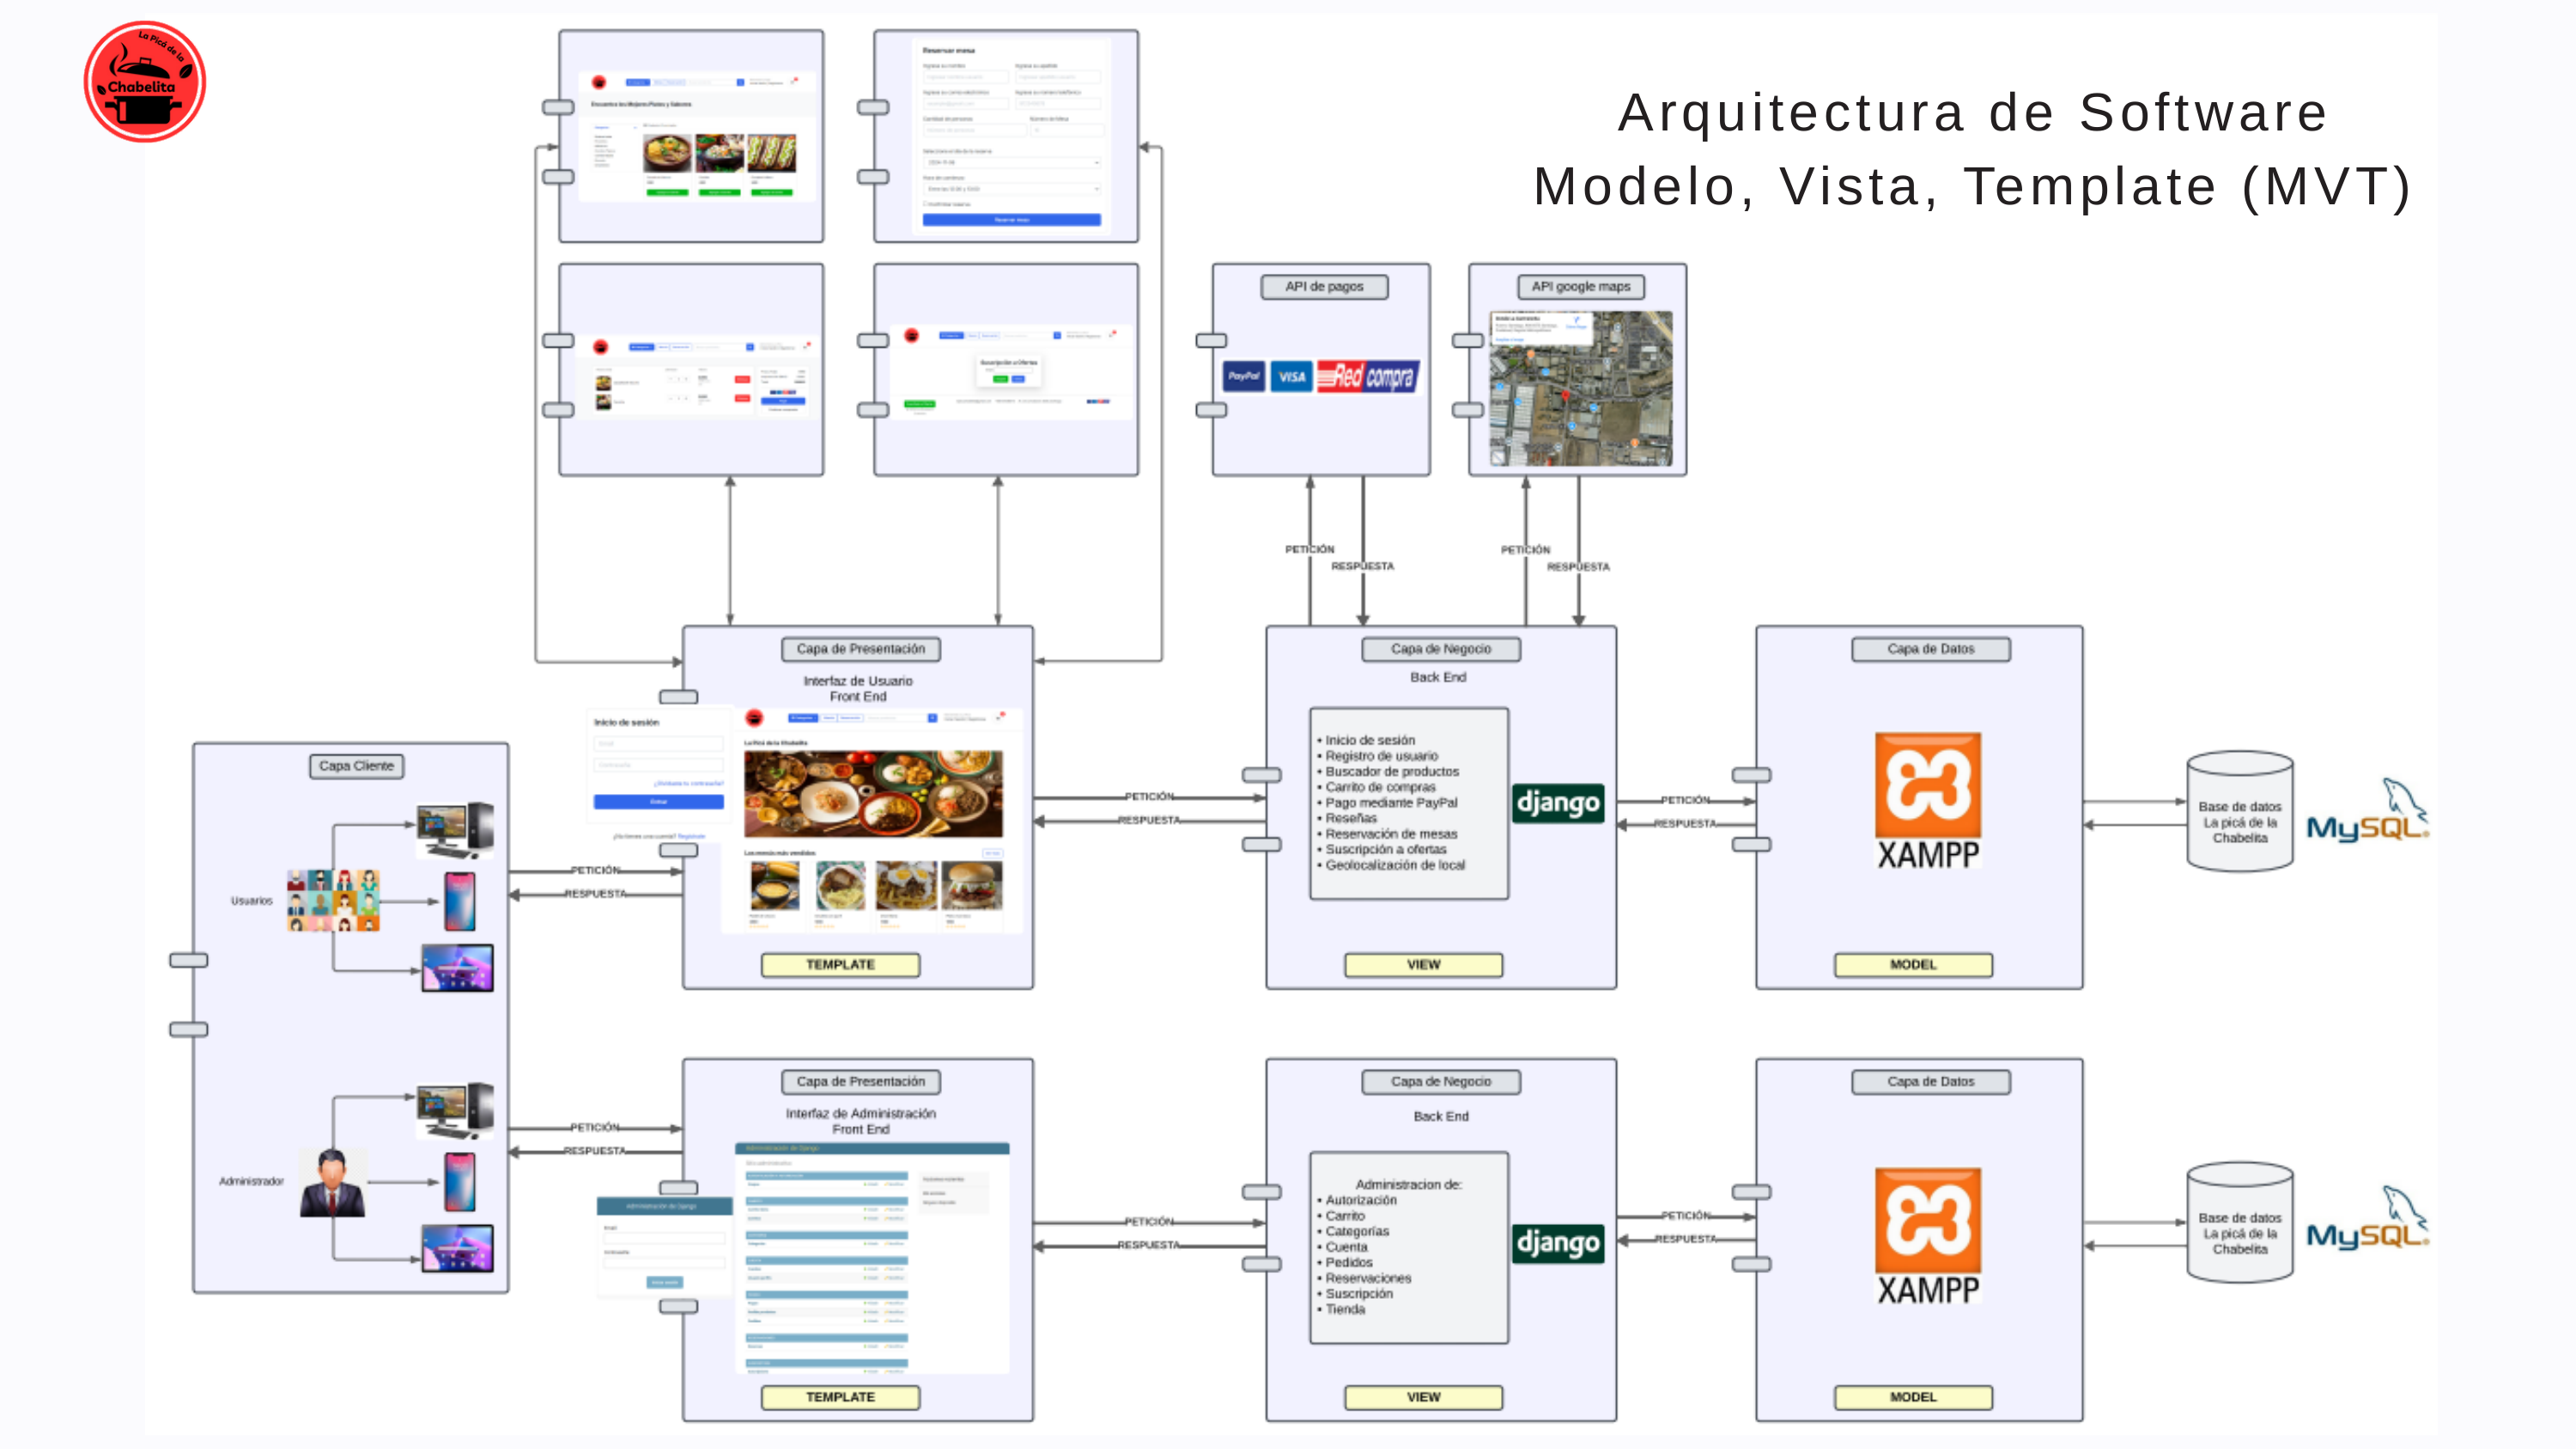

Arquitectura de Software
Modelo, Vista, Template (MVT)